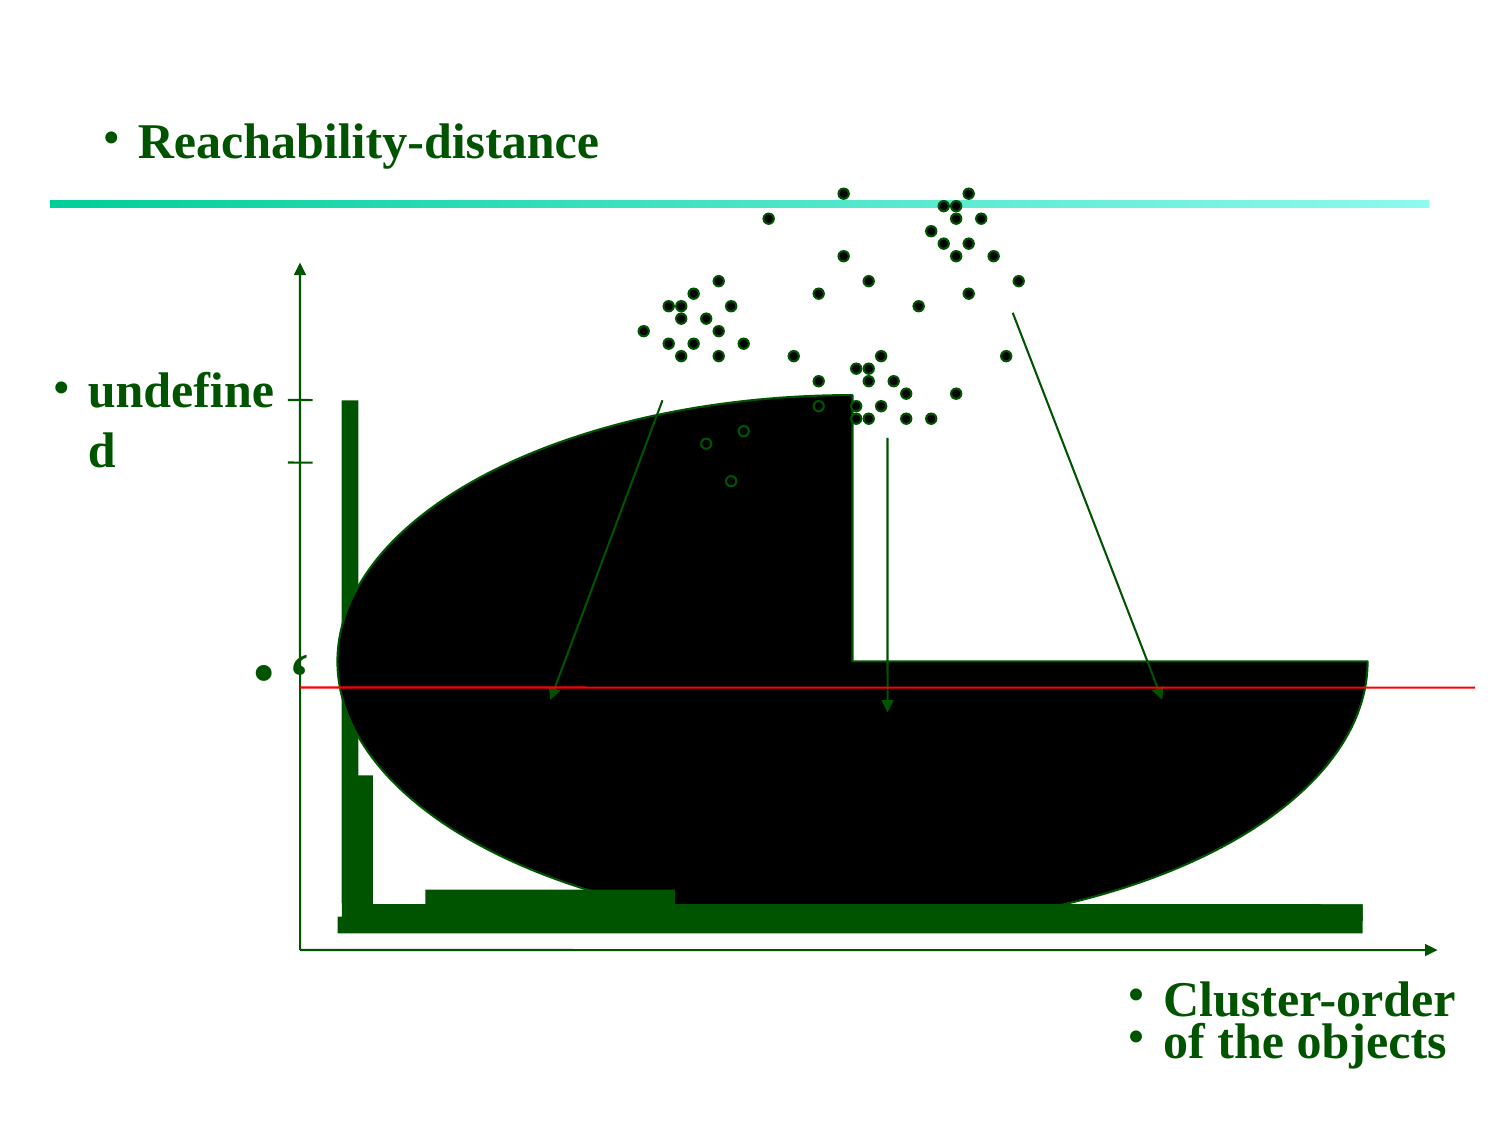

Reachability-distance

undefined

‘

Cluster-order
of the objects